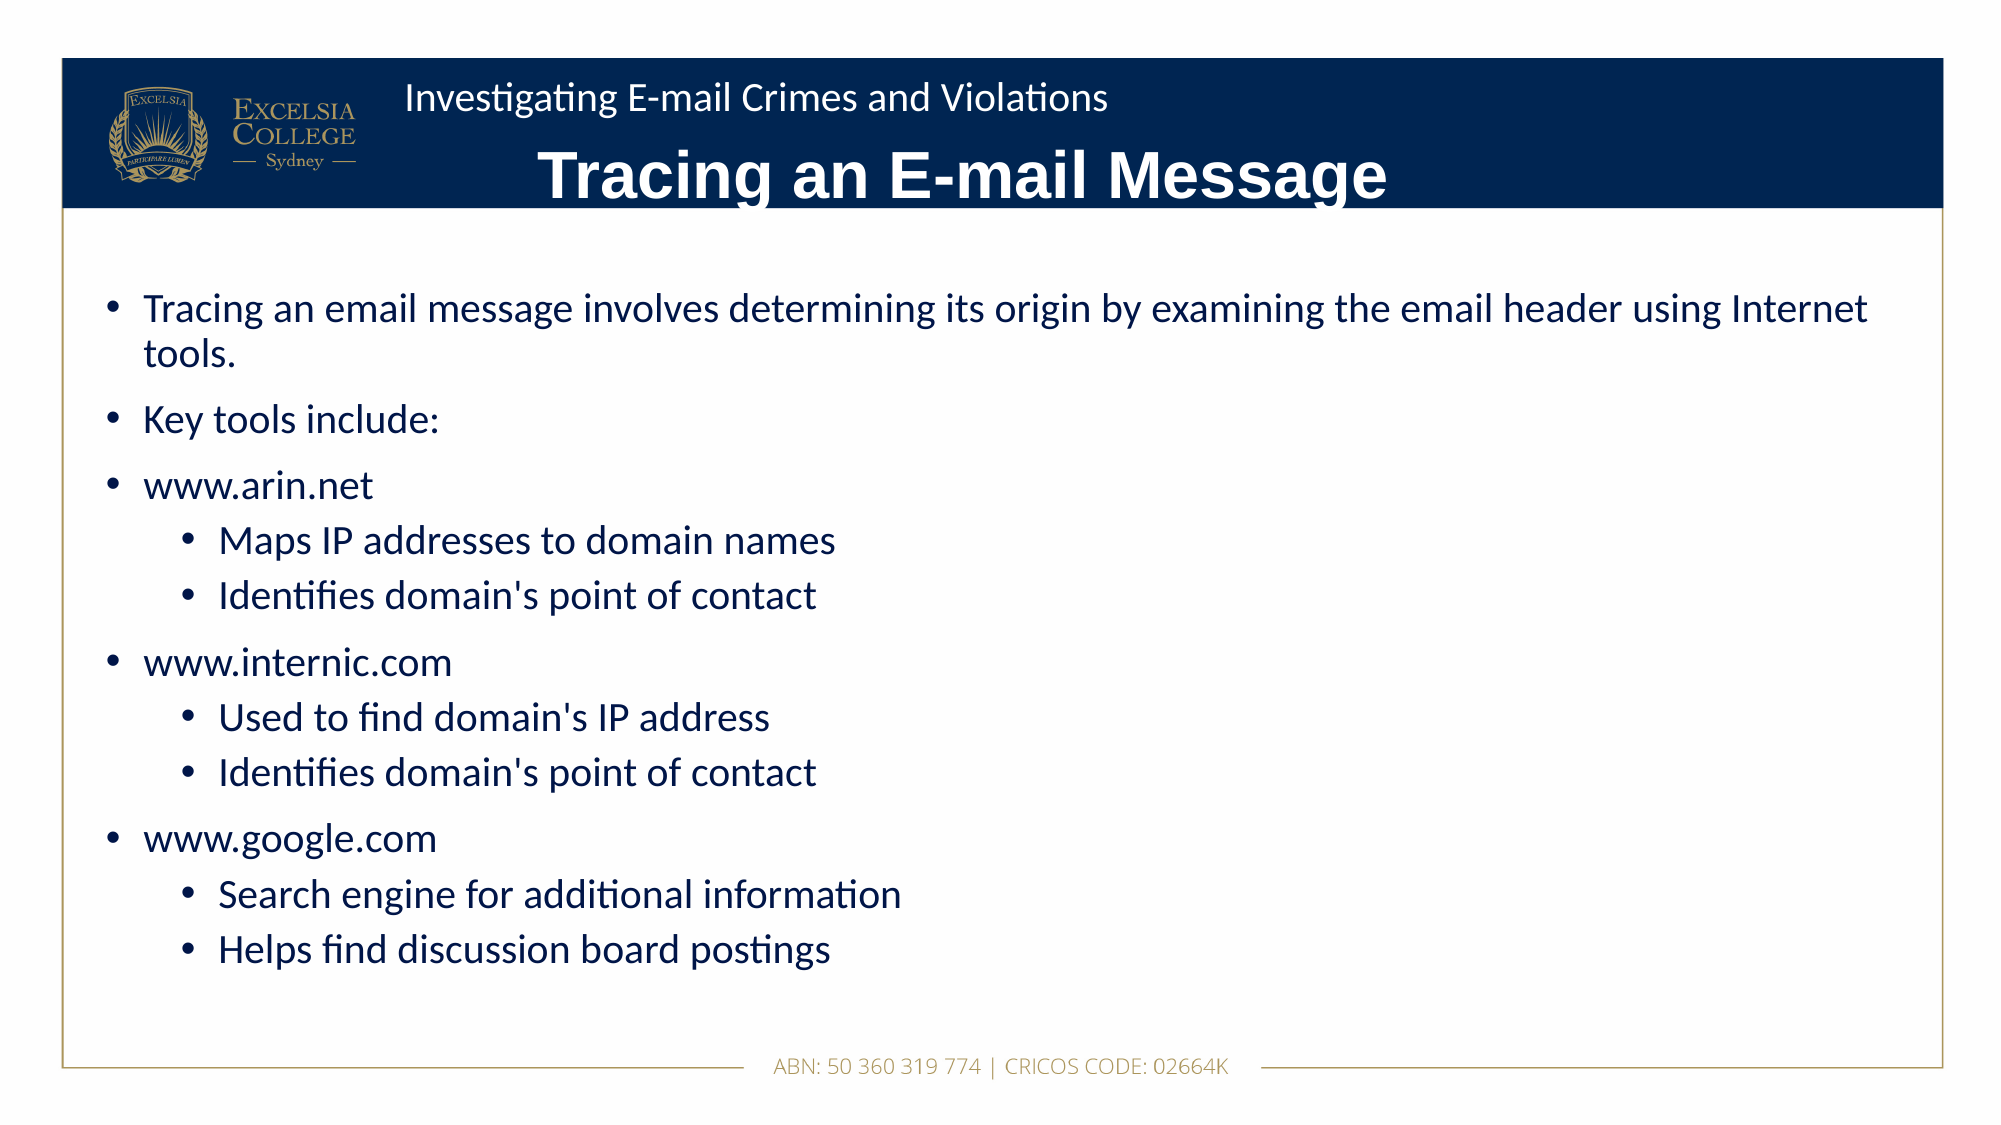

# Investigating E-mail Crimes and Violations
Tracing an E-mail Message
Tracing an email message involves determining its origin by examining the email header using Internet tools.
Key tools include:
www.arin.net
Maps IP addresses to domain names
Identifies domain's point of contact
www.internic.com
Used to find domain's IP address
Identifies domain's point of contact
www.google.com
Search engine for additional information
Helps find discussion board postings